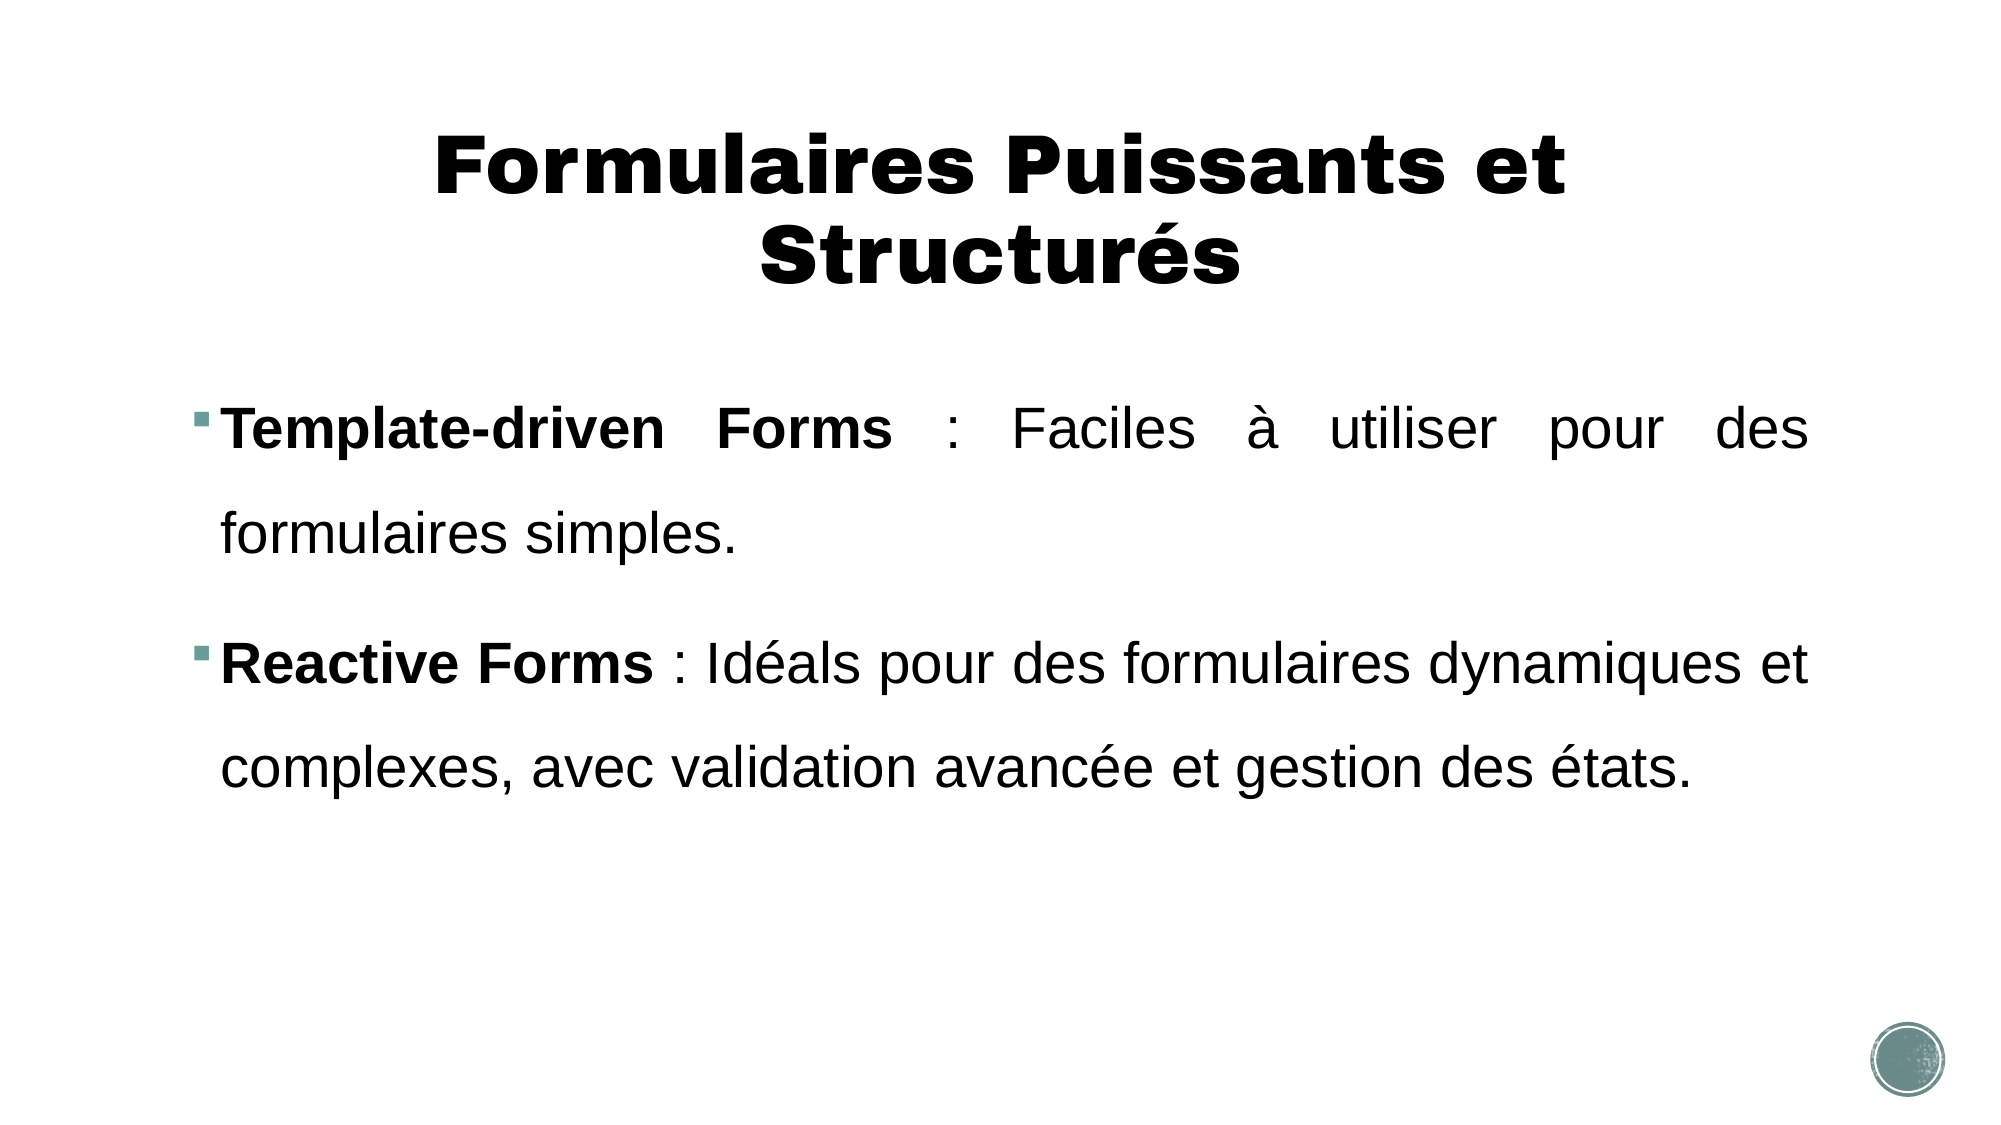

# Formulaires Puissants et Structurés
Template-driven Forms : Faciles à utiliser pour des formulaires simples.
Reactive Forms : Idéals pour des formulaires dynamiques et complexes, avec validation avancée et gestion des états.